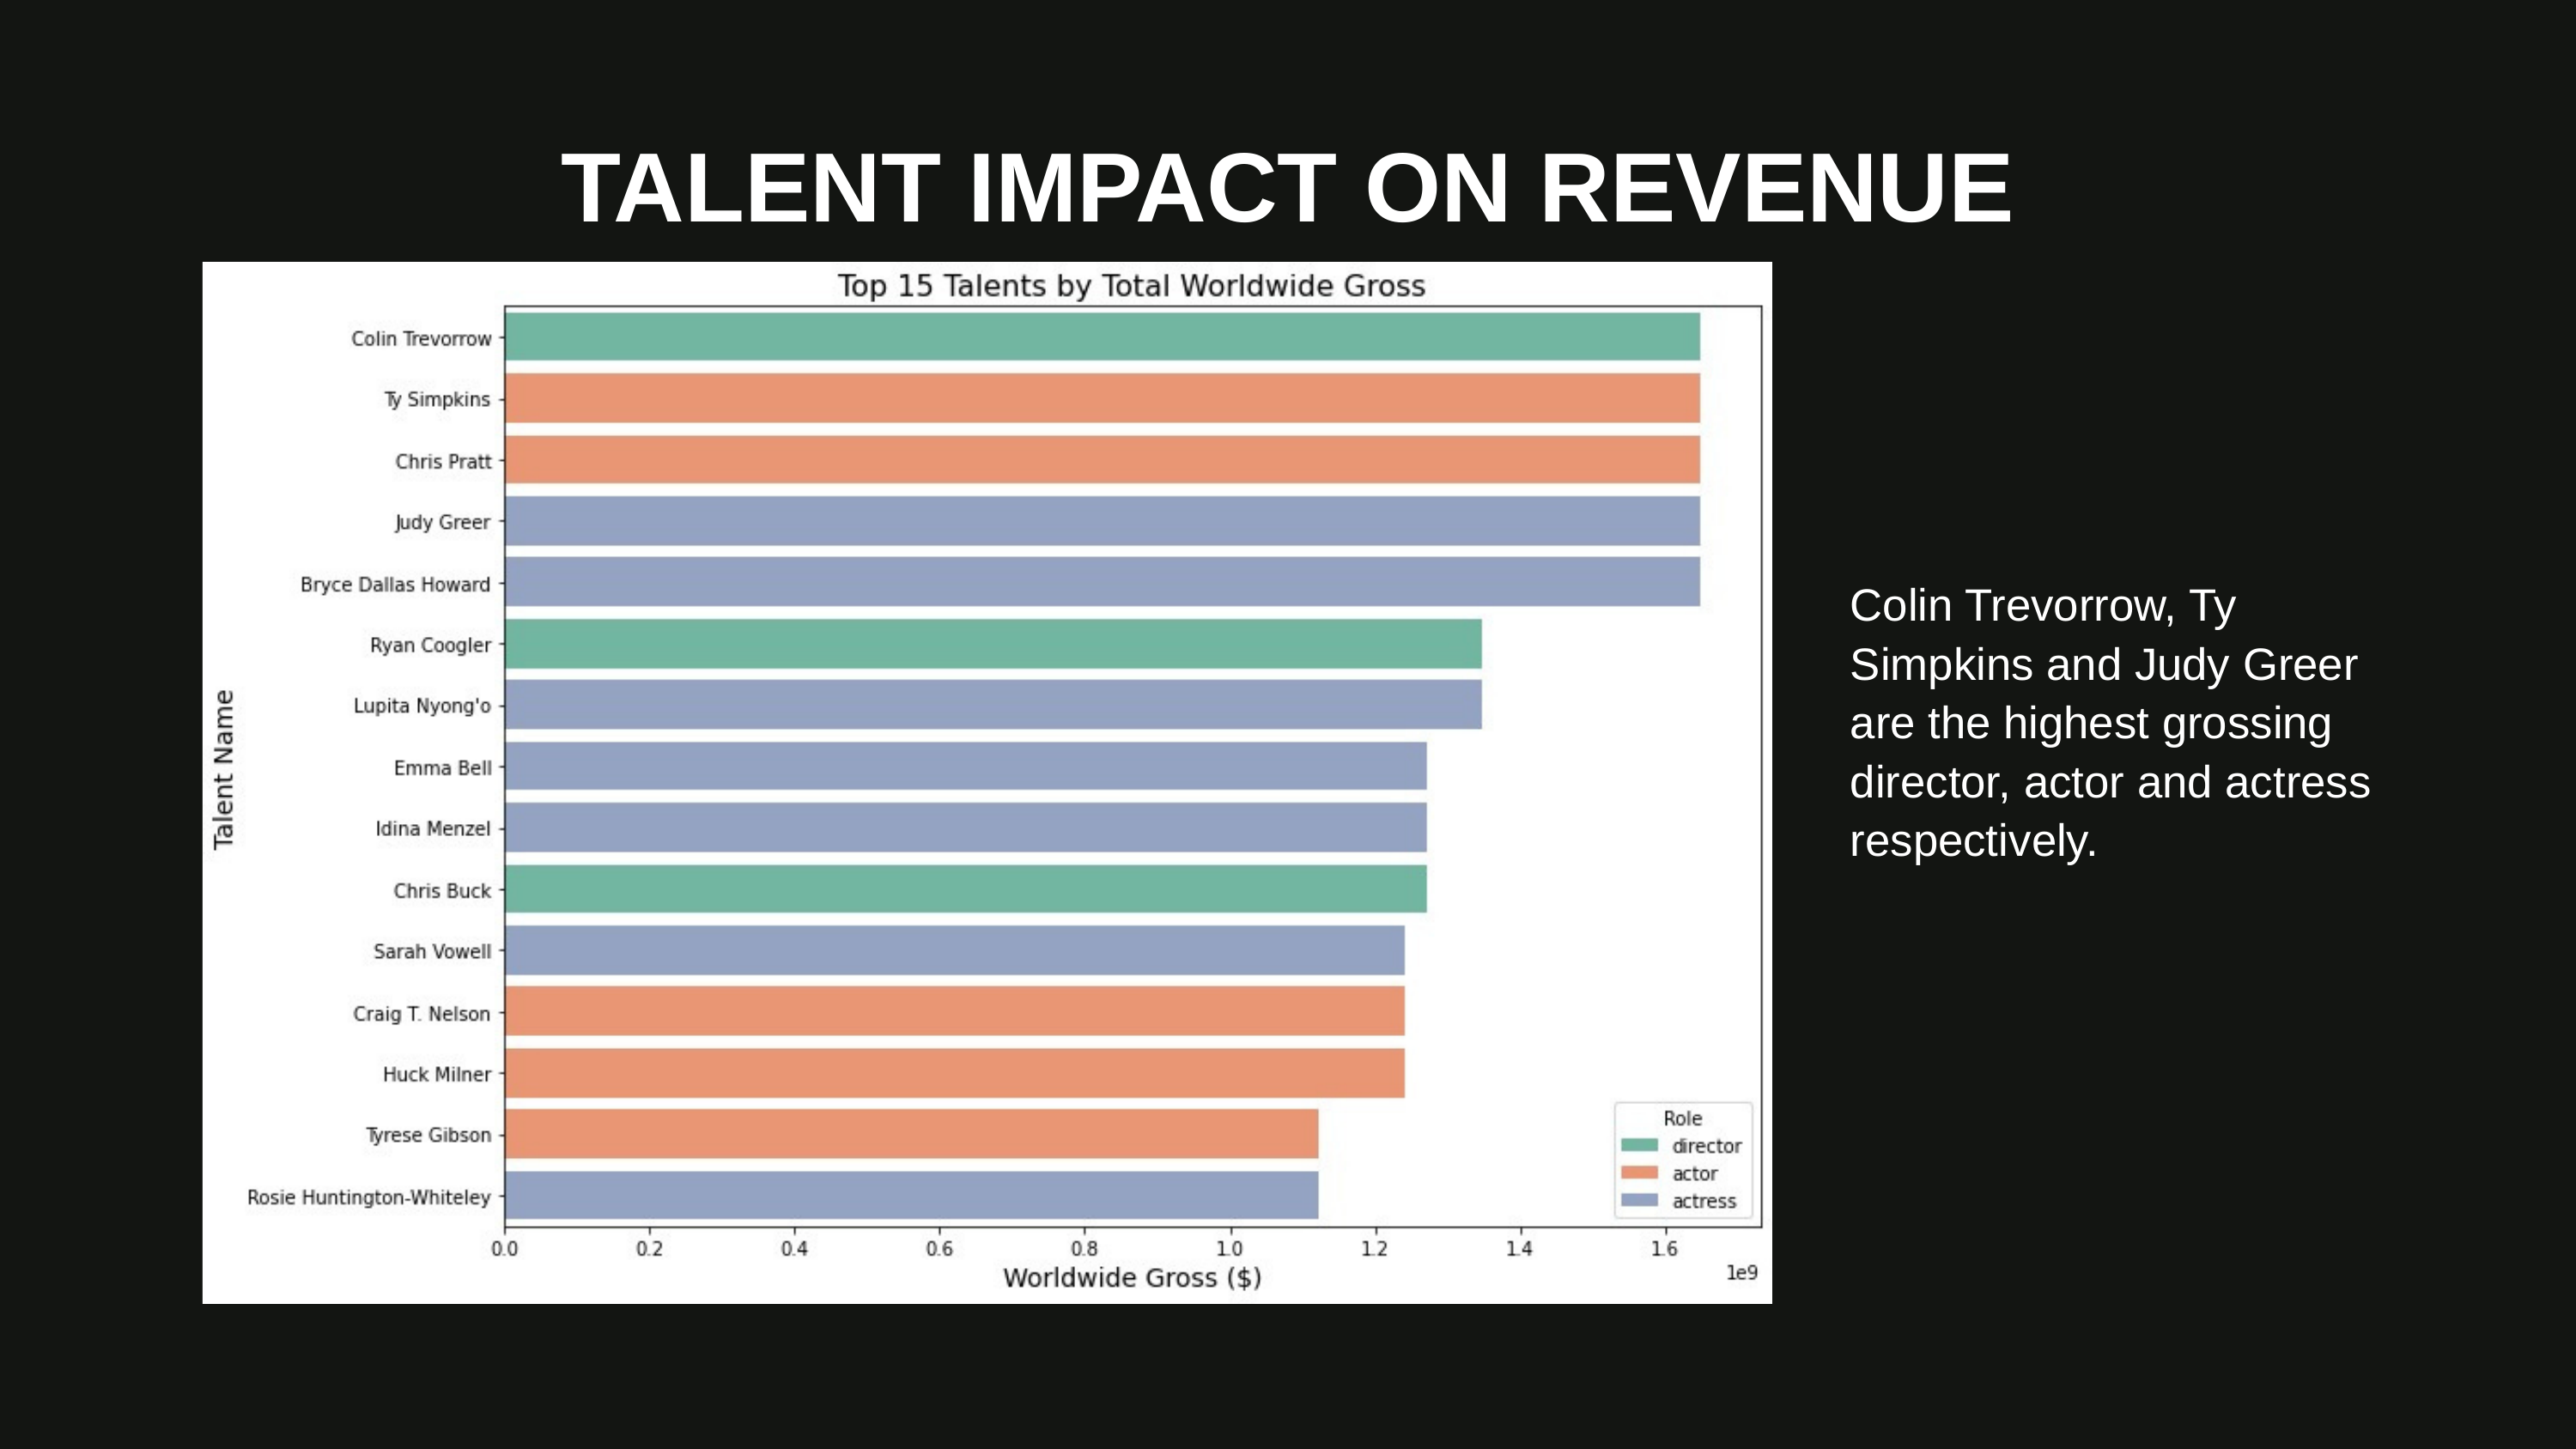

TALENT IMPACT ON REVENUE

Colin Trevorrow, Ty Simpkins and Judy Greer are the highest grossing director, actor and actress respectively.